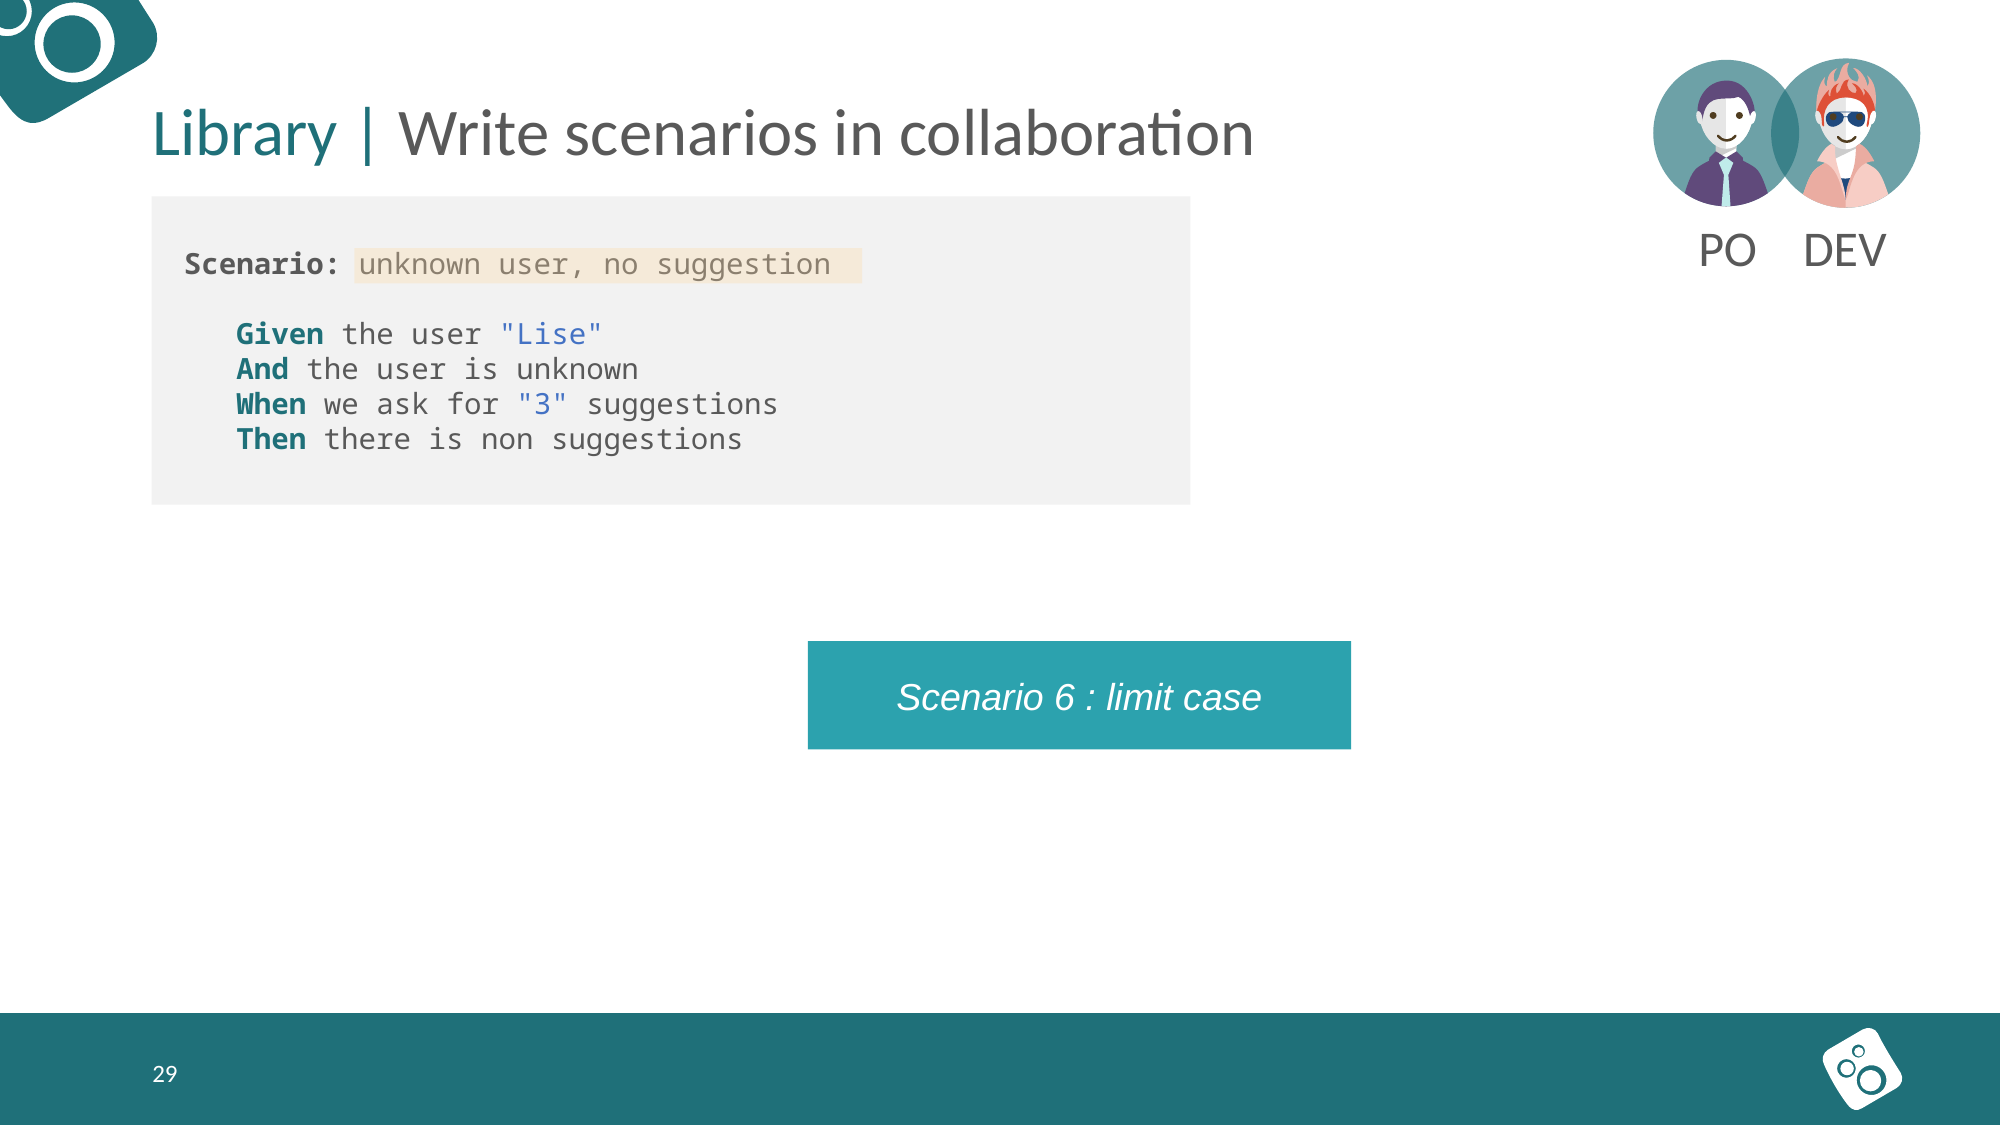

Library | Write scenarios in collaboration

 Scenario: unknown user, no suggestion

    Given the user "Lise"
    And the user is unknown
    When we ask for "3" suggestions
    Then there is non suggestions
PO
DEV

Scenario 6 : limit case
29